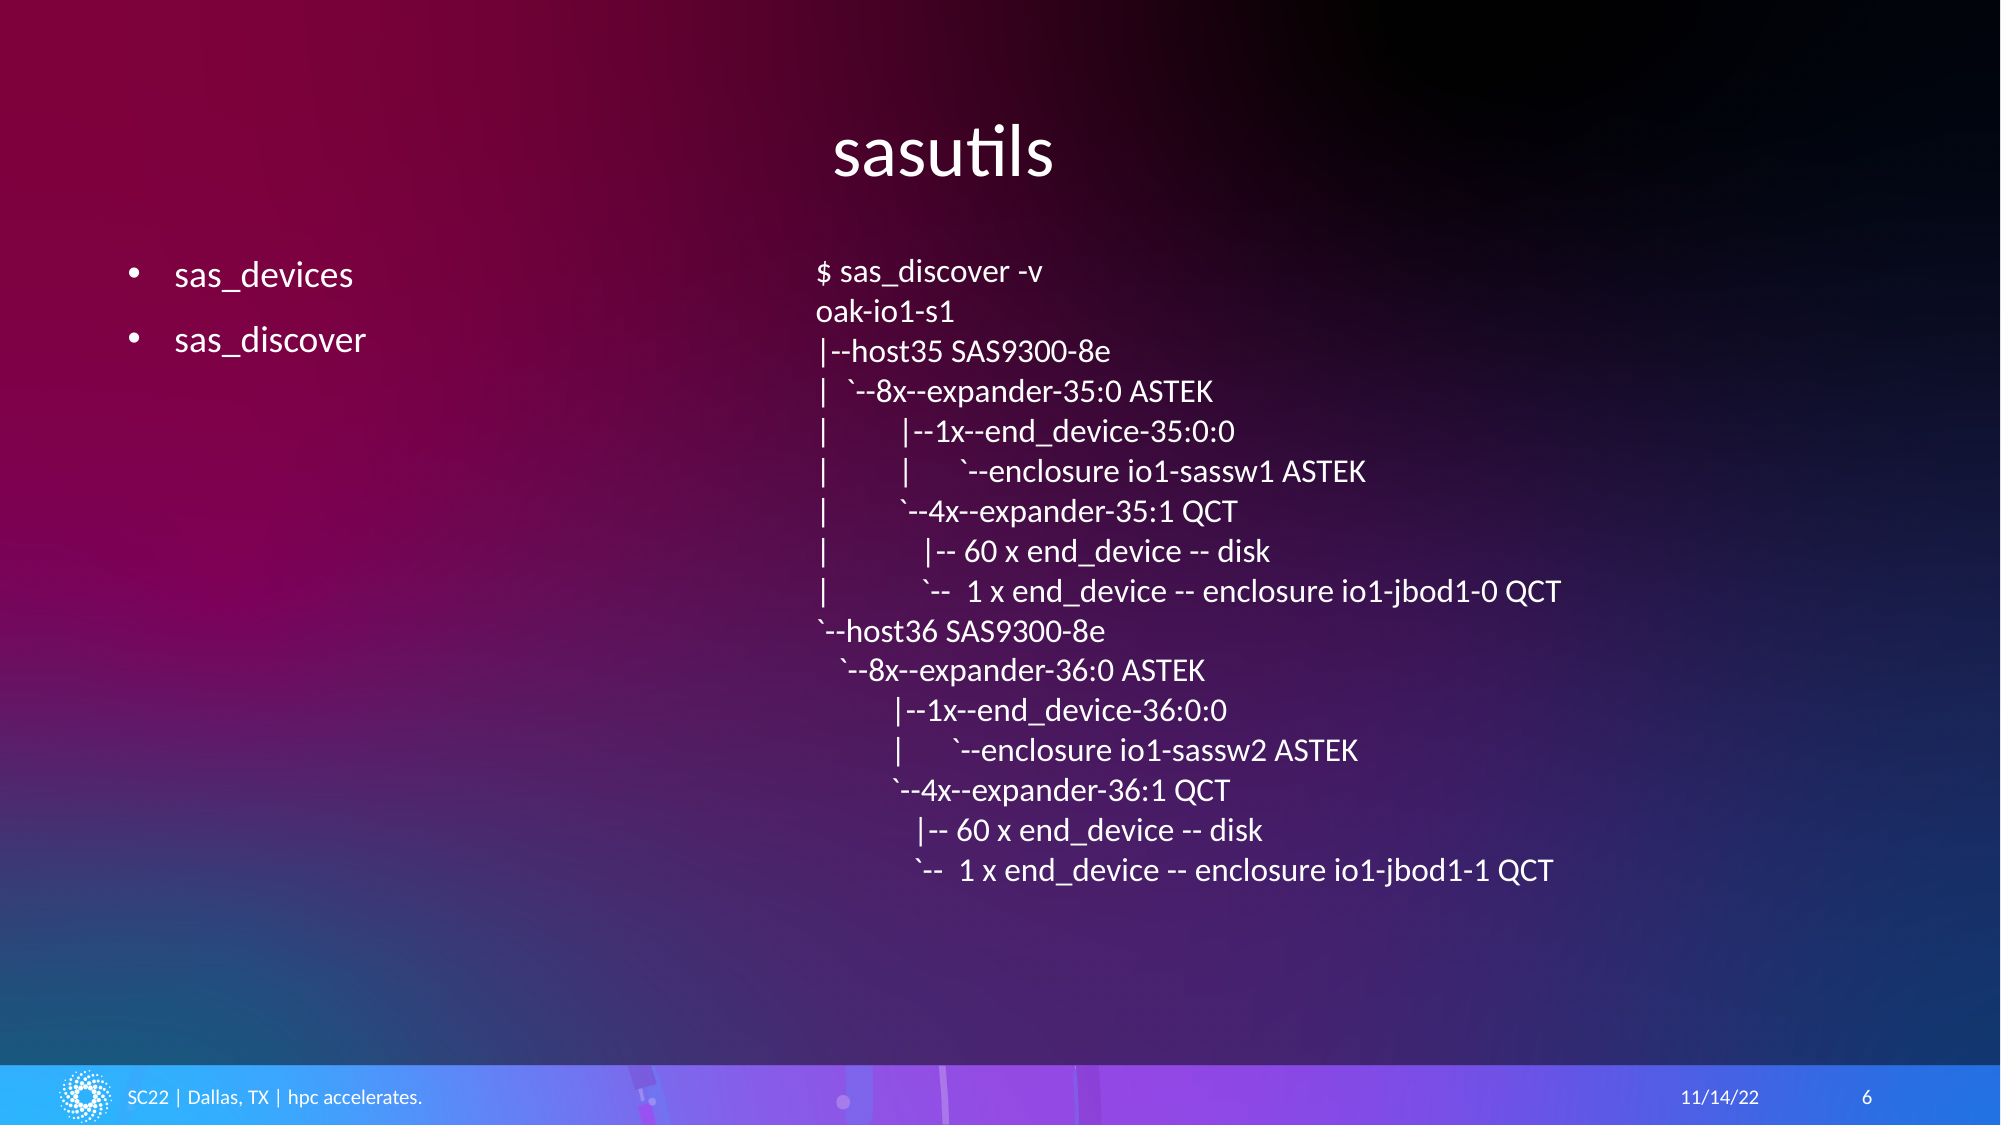

# sasutils
sas_devices
sas_discover
$ sas_discover -v
oak-io1-s1
|--host35 SAS9300-8e
|  `--8x--expander-35:0 ASTEK
|         |--1x--end_device-35:0:0
|         |      `--enclosure io1-sassw1 ASTEK
|         `--4x--expander-35:1 QCT
|            |-- 60 x end_device -- disk
|            `--  1 x end_device -- enclosure io1-jbod1-0 QCT
`--host36 SAS9300-8e
   `--8x--expander-36:0 ASTEK
          |--1x--end_device-36:0:0
          |      `--enclosure io1-sassw2 ASTEK
          `--4x--expander-36:1 QCT
             |-- 60 x end_device -- disk
             `--  1 x end_device -- enclosure io1-jbod1-1 QCT
SC22 | Dallas, TX | hpc accelerates.
11/14/22
6